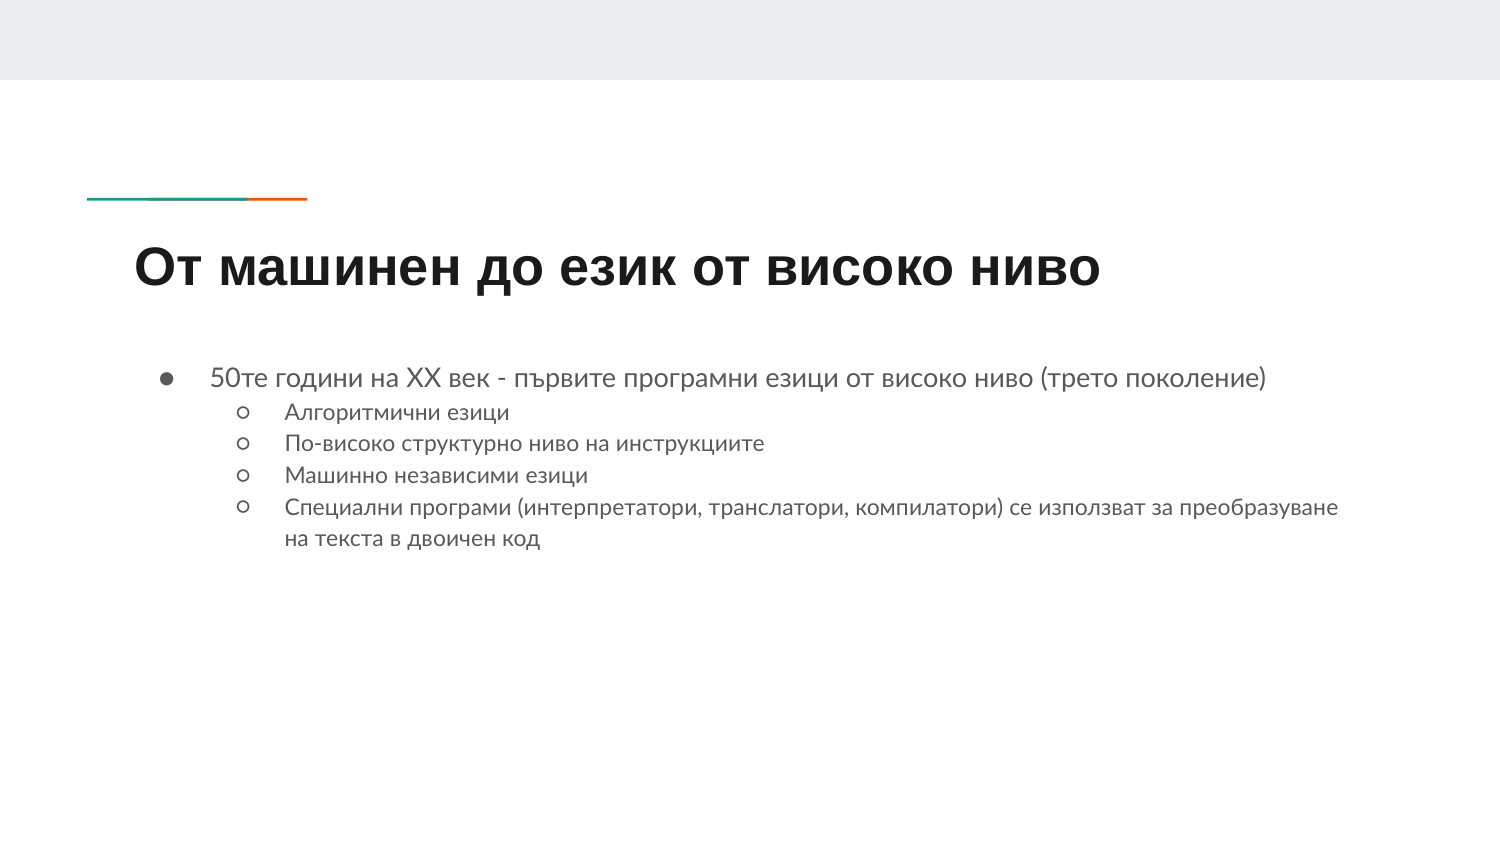

# От машинен до език от високо ниво
50те години на XX век - първите програмни езици от високо ниво (трето поколение)
Алгоритмични езици
По-високо структурно ниво на инструкциите
Машинно независими езици
Специални програми (интерпретатори, транслатори, компилатори) се използват за преобразуване на текста в двоичен код